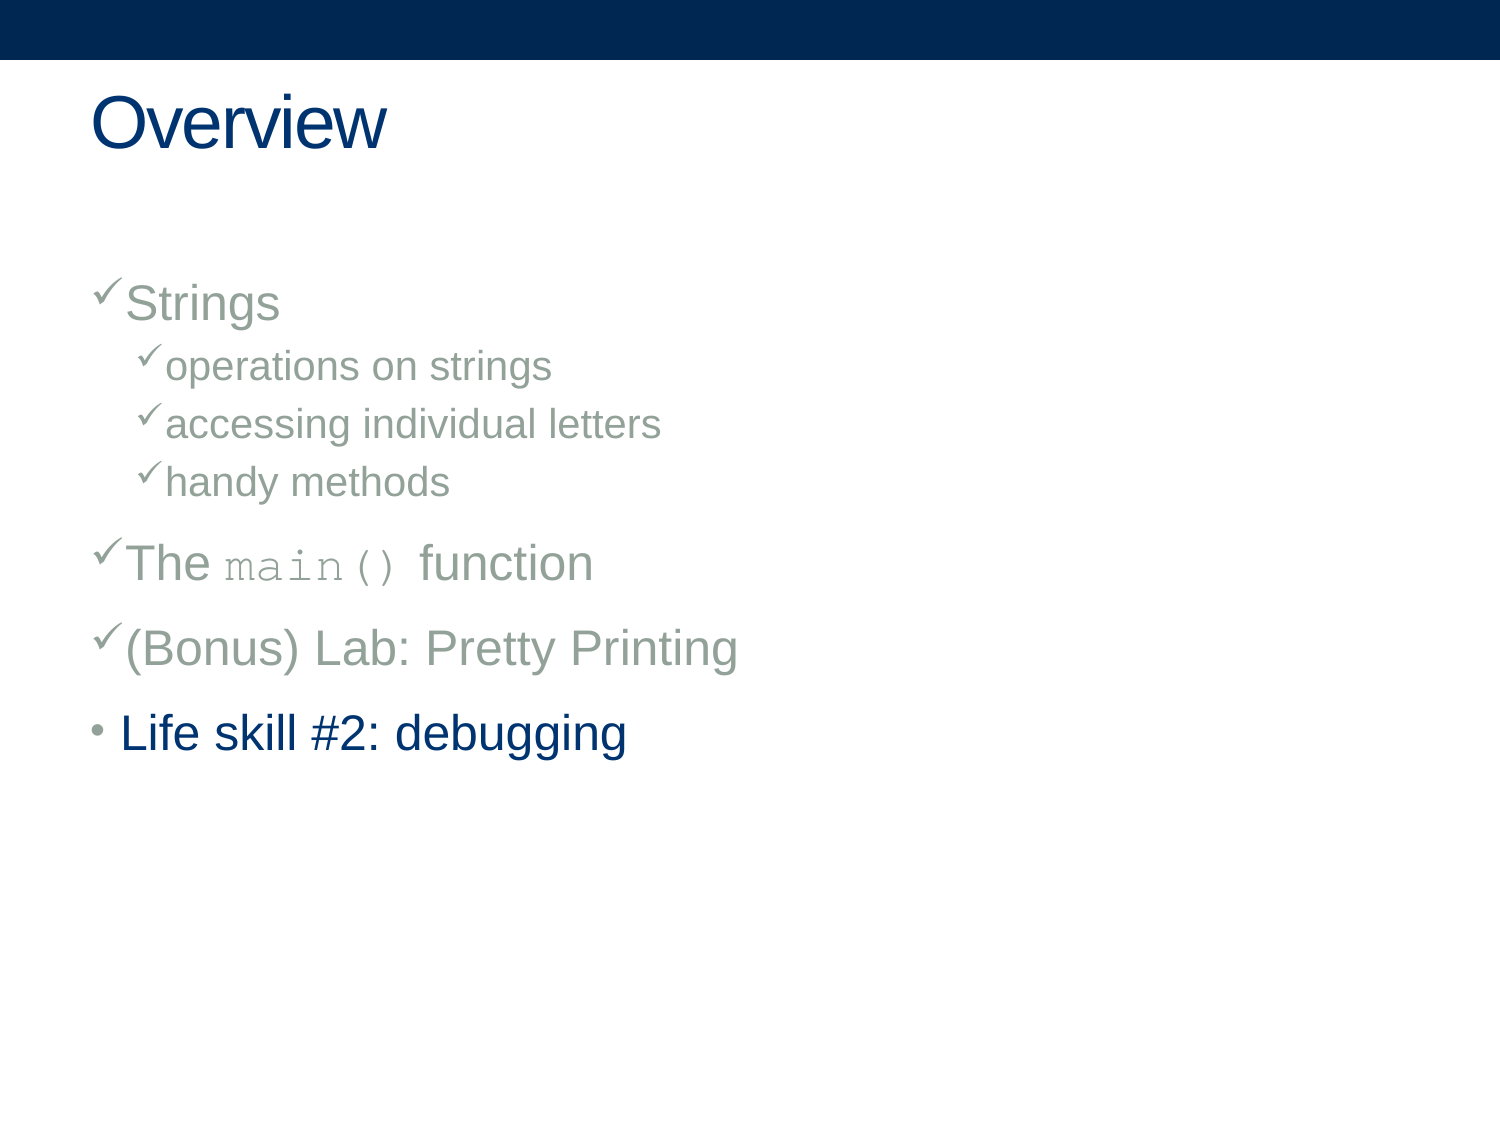

# Overview
Strings
operations on strings
accessing individual letters
handy methods
The main() function
(Bonus) Lab: Pretty Printing
Life skill #2: debugging